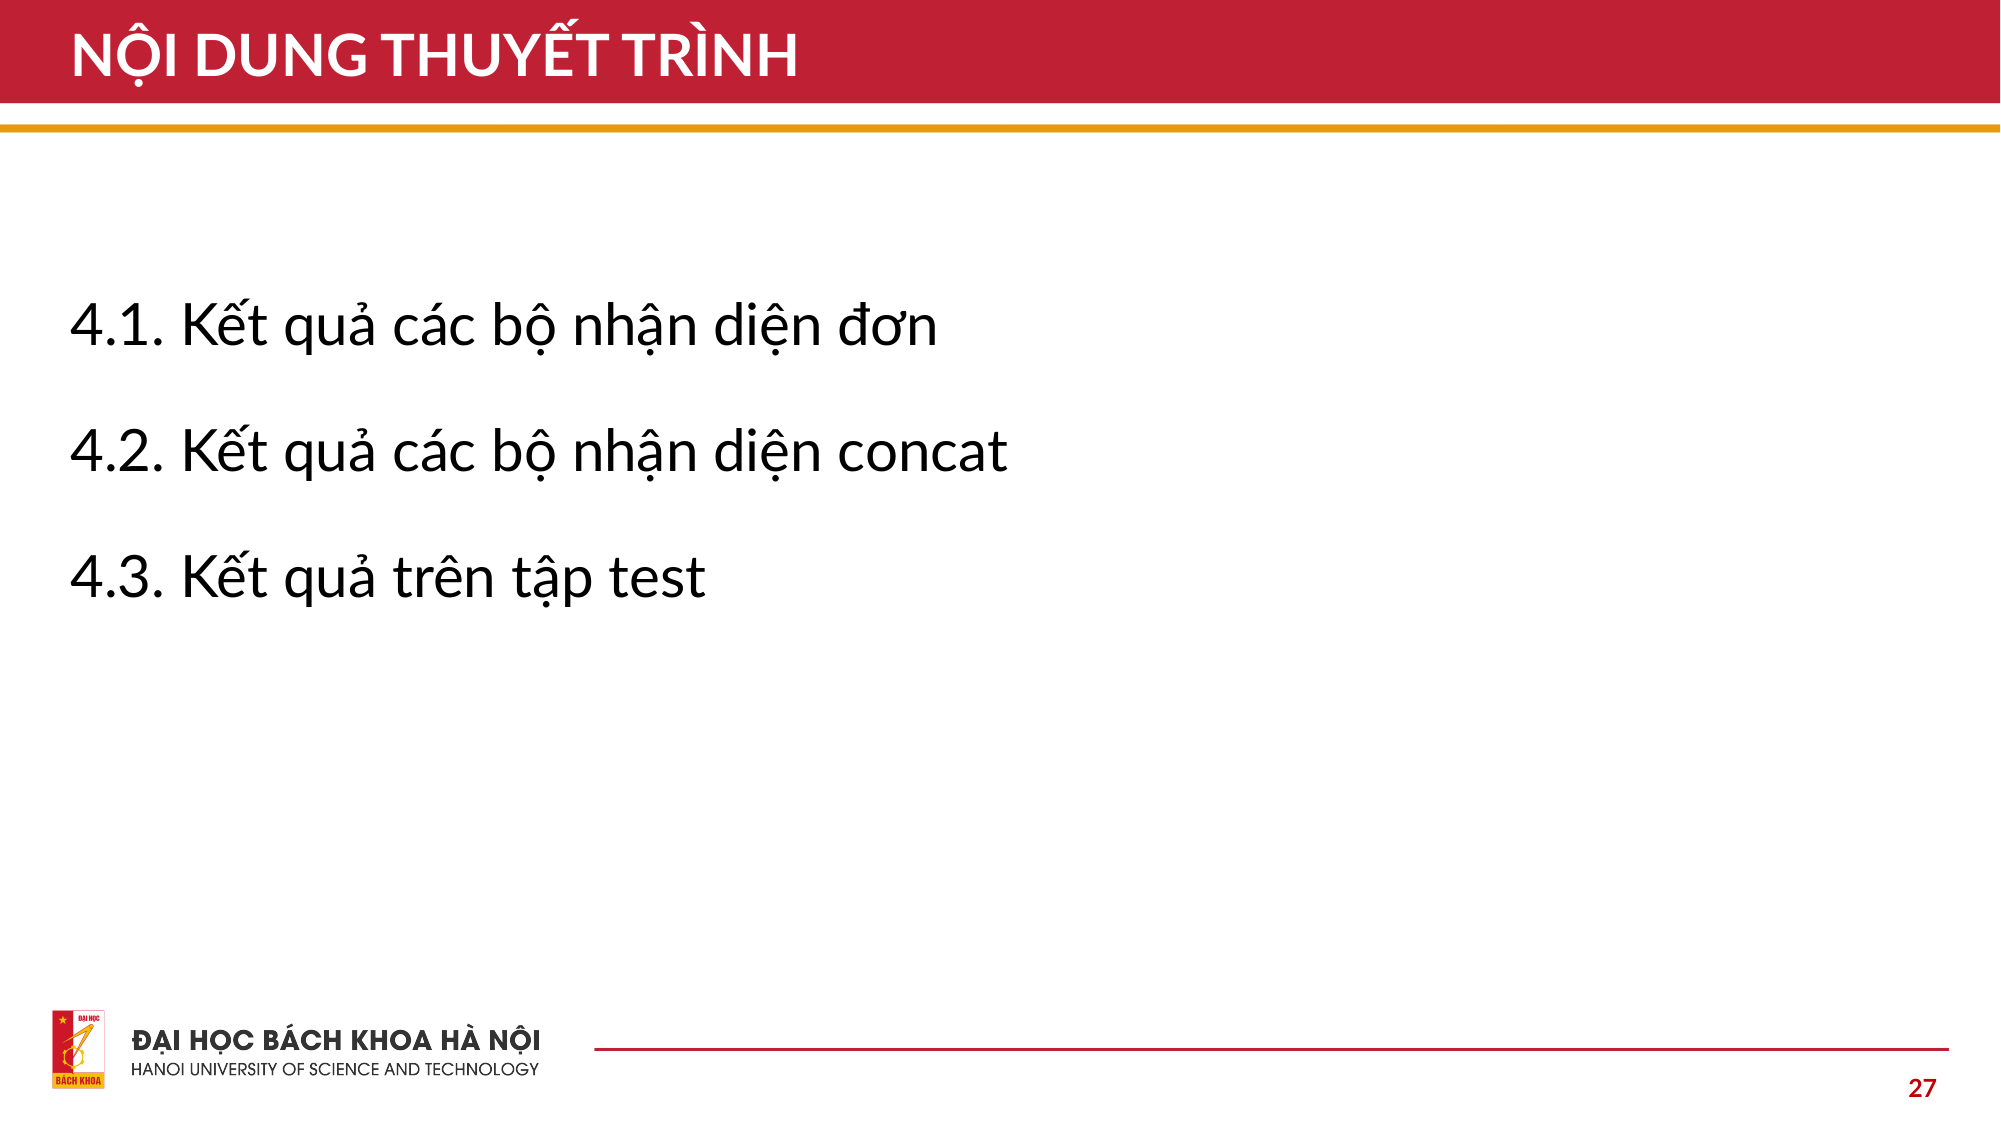

# NỘI DUNG THUYẾT TRÌNH
4.1. Kết quả các bộ nhận diện đơn
4.2. Kết quả các bộ nhận diện concat
4.3. Kết quả trên tập test
27